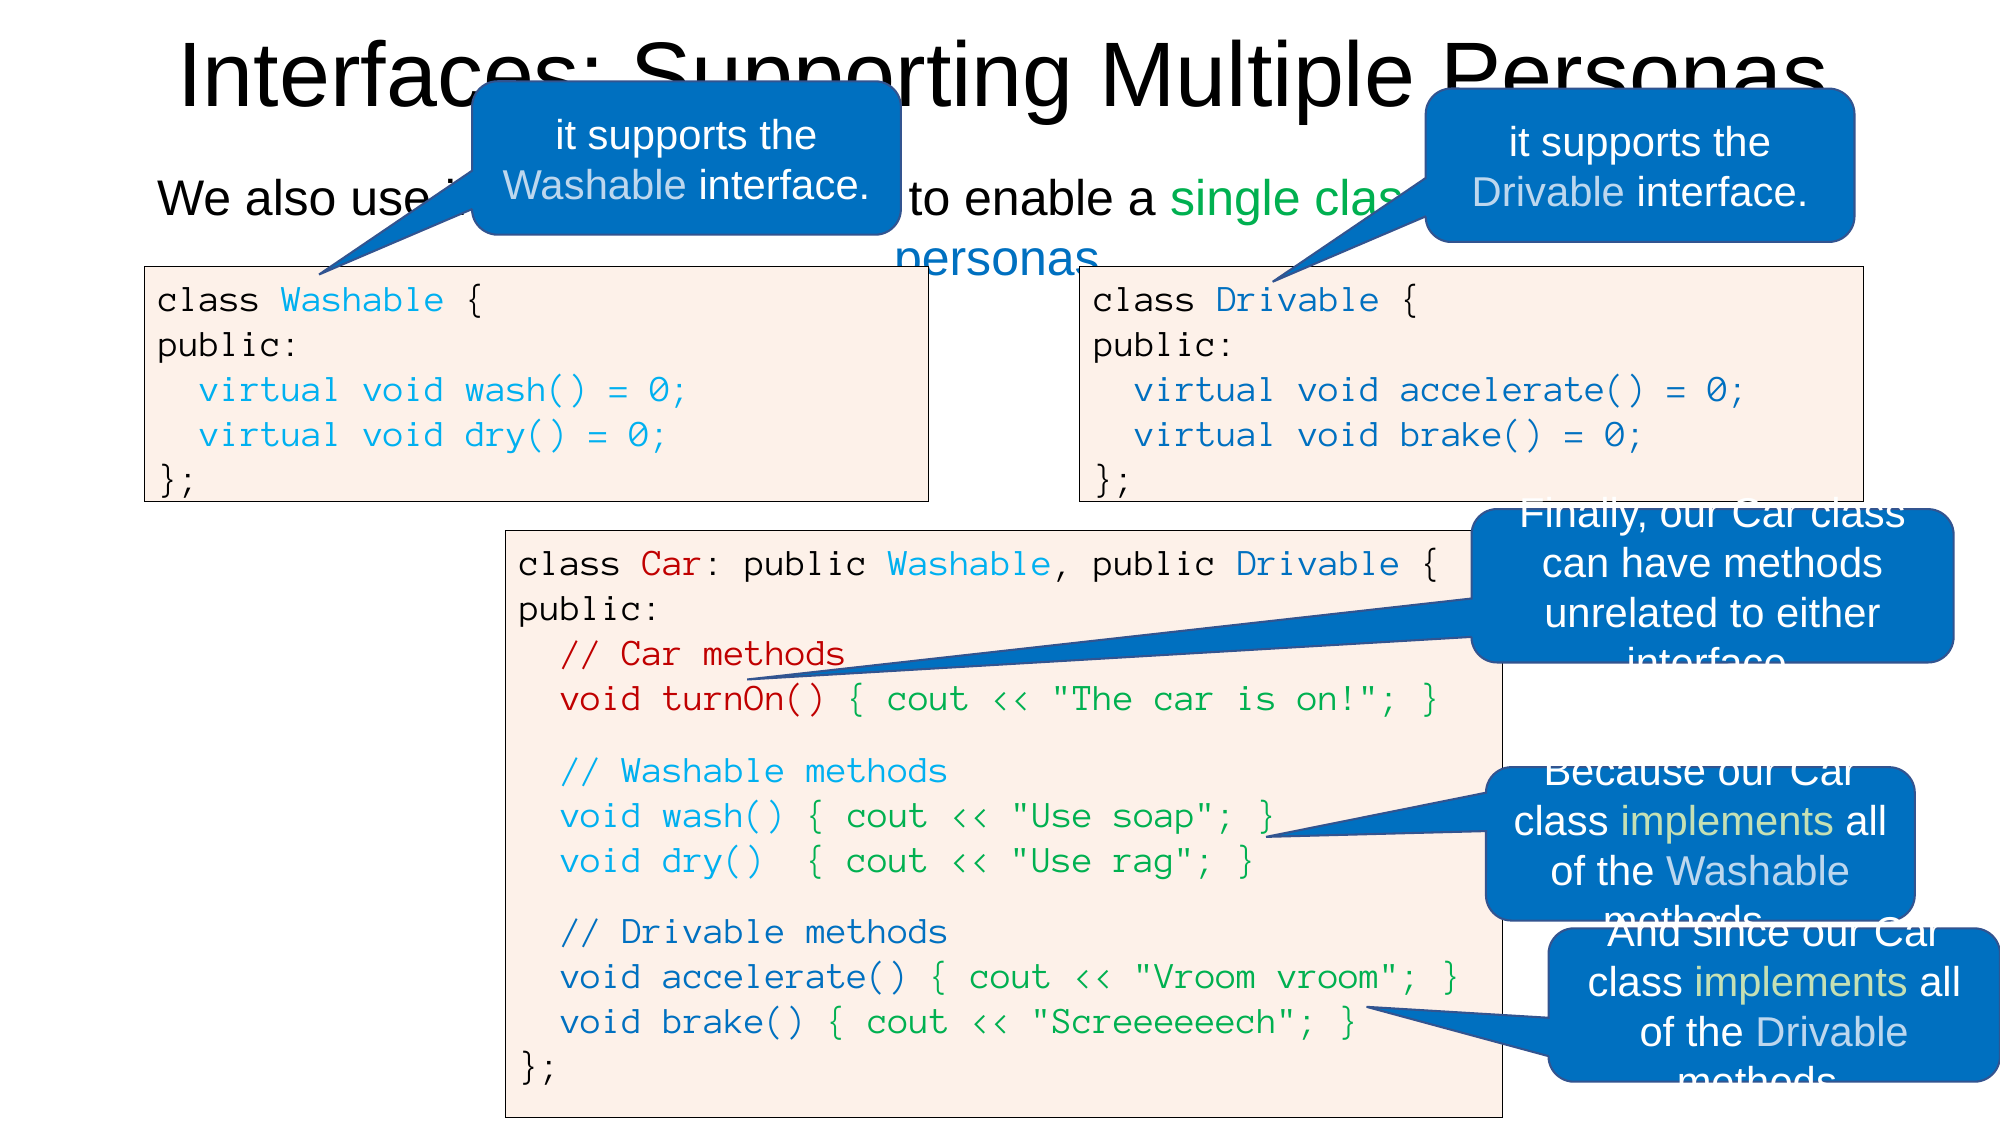

Interfaces: Supporting Multiple Personas
it supports the Washable interface.
it supports the Drivable interface.
We also use interface inheritance to enable a single class to support multiple personas.
class Washable {
public:
  virtual void wash() = 0;
  virtual void dry() = 0;
};
class Drivable {
public:
  virtual void accelerate() = 0;
  virtual void brake() = 0;
};
Finally, our Car class can have methods unrelated to either interface.
class Car: public Washable, public Drivable {
public:
  // Car methods
  void turnOn() { cout << "The car is on!"; }

  // Washable methods
  void wash() { cout << "Use soap"; }
  void dry()  { cout << "Use rag"; }

  // Drivable methods
  void accelerate() { cout << "Vroom vroom"; }
  void brake() { cout << "Screeeeeech"; }
};

Because our Car class implements all of the Washable methods...
And since our Car class implements all of the Drivable methods...